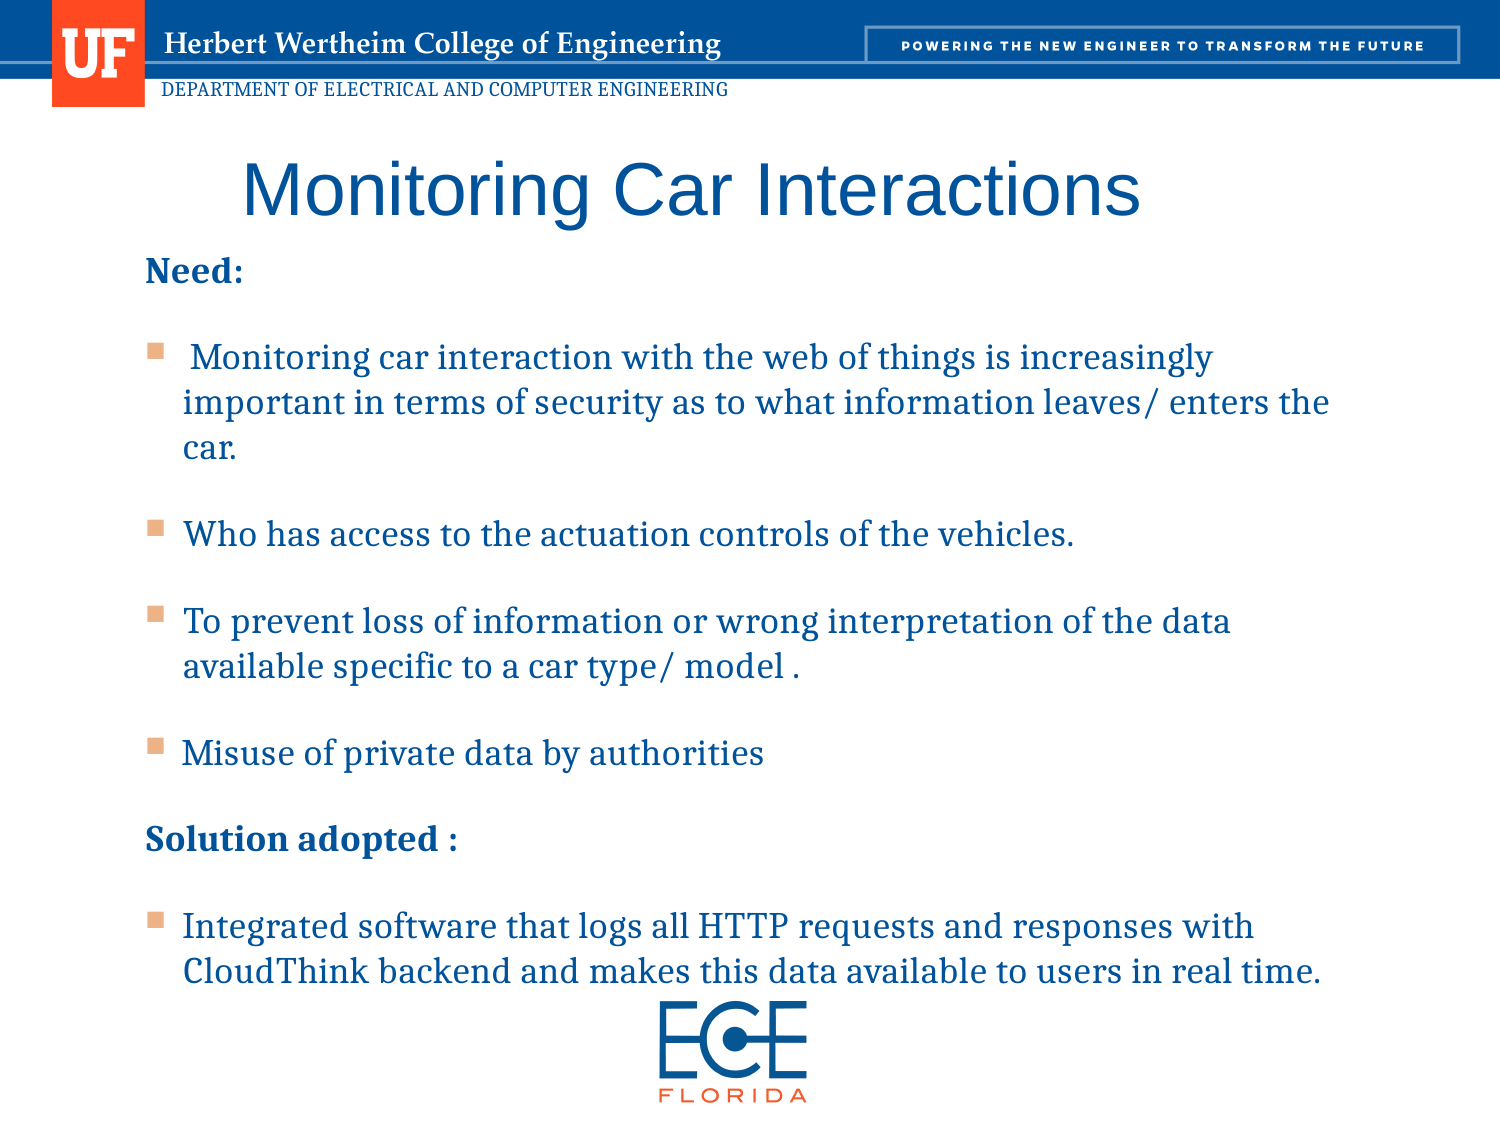

# Monitoring Car Interactions
Need:
 Monitoring car interaction with the web of things is increasingly important in terms of security as to what information leaves/ enters the car.
Who has access to the actuation controls of the vehicles.
To prevent loss of information or wrong interpretation of the data available specific to a car type/ model .
Misuse of private data by authorities
Solution adopted :
Integrated software that logs all HTTP requests and responses with CloudThink backend and makes this data available to users in real time.